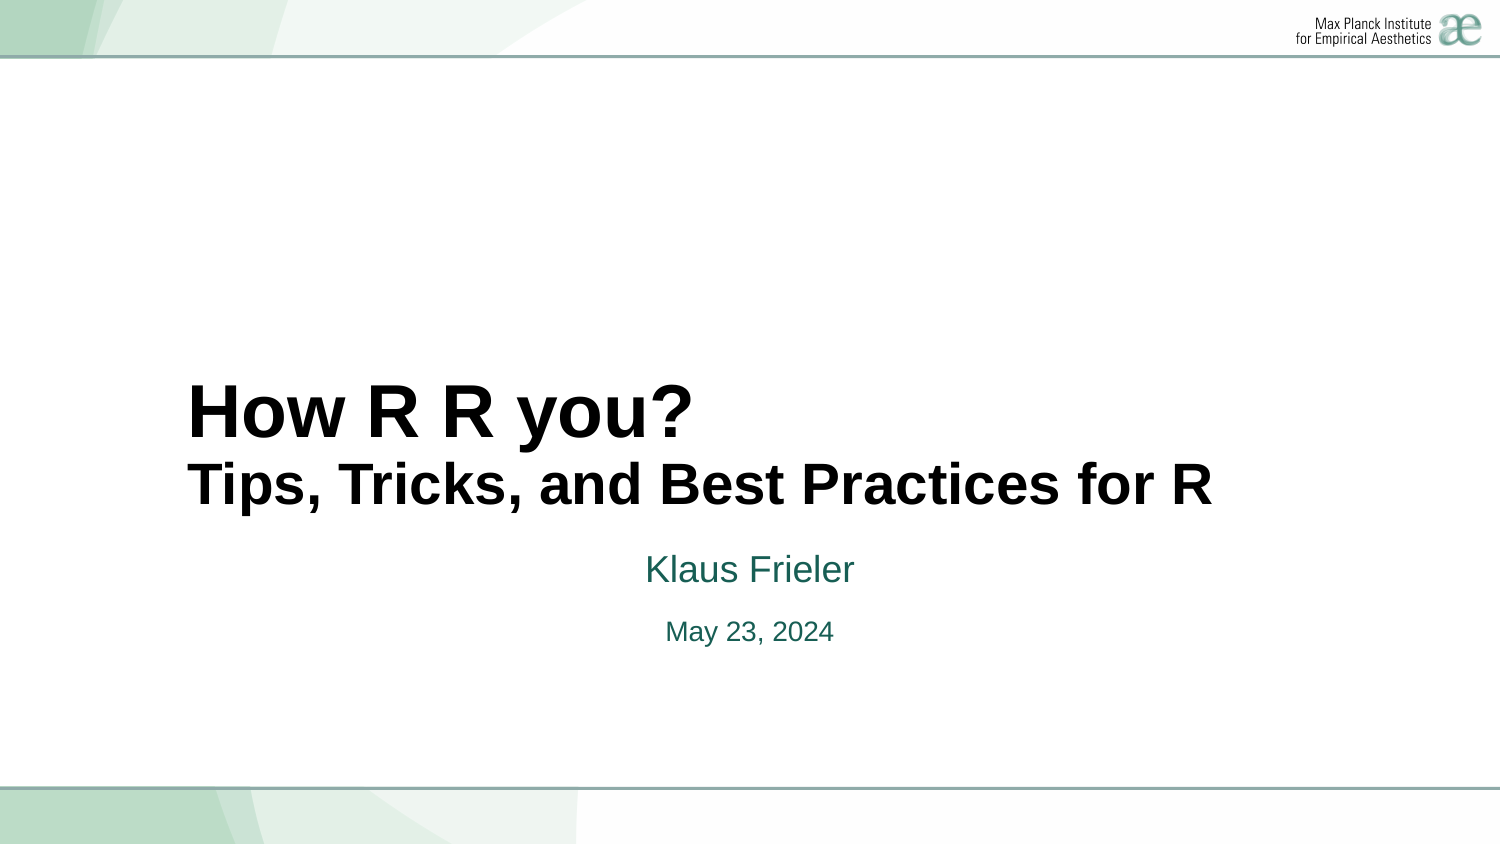

# How R R you? Tips, Tricks, and Best Practices for R
Klaus Frieler
May 23, 2024